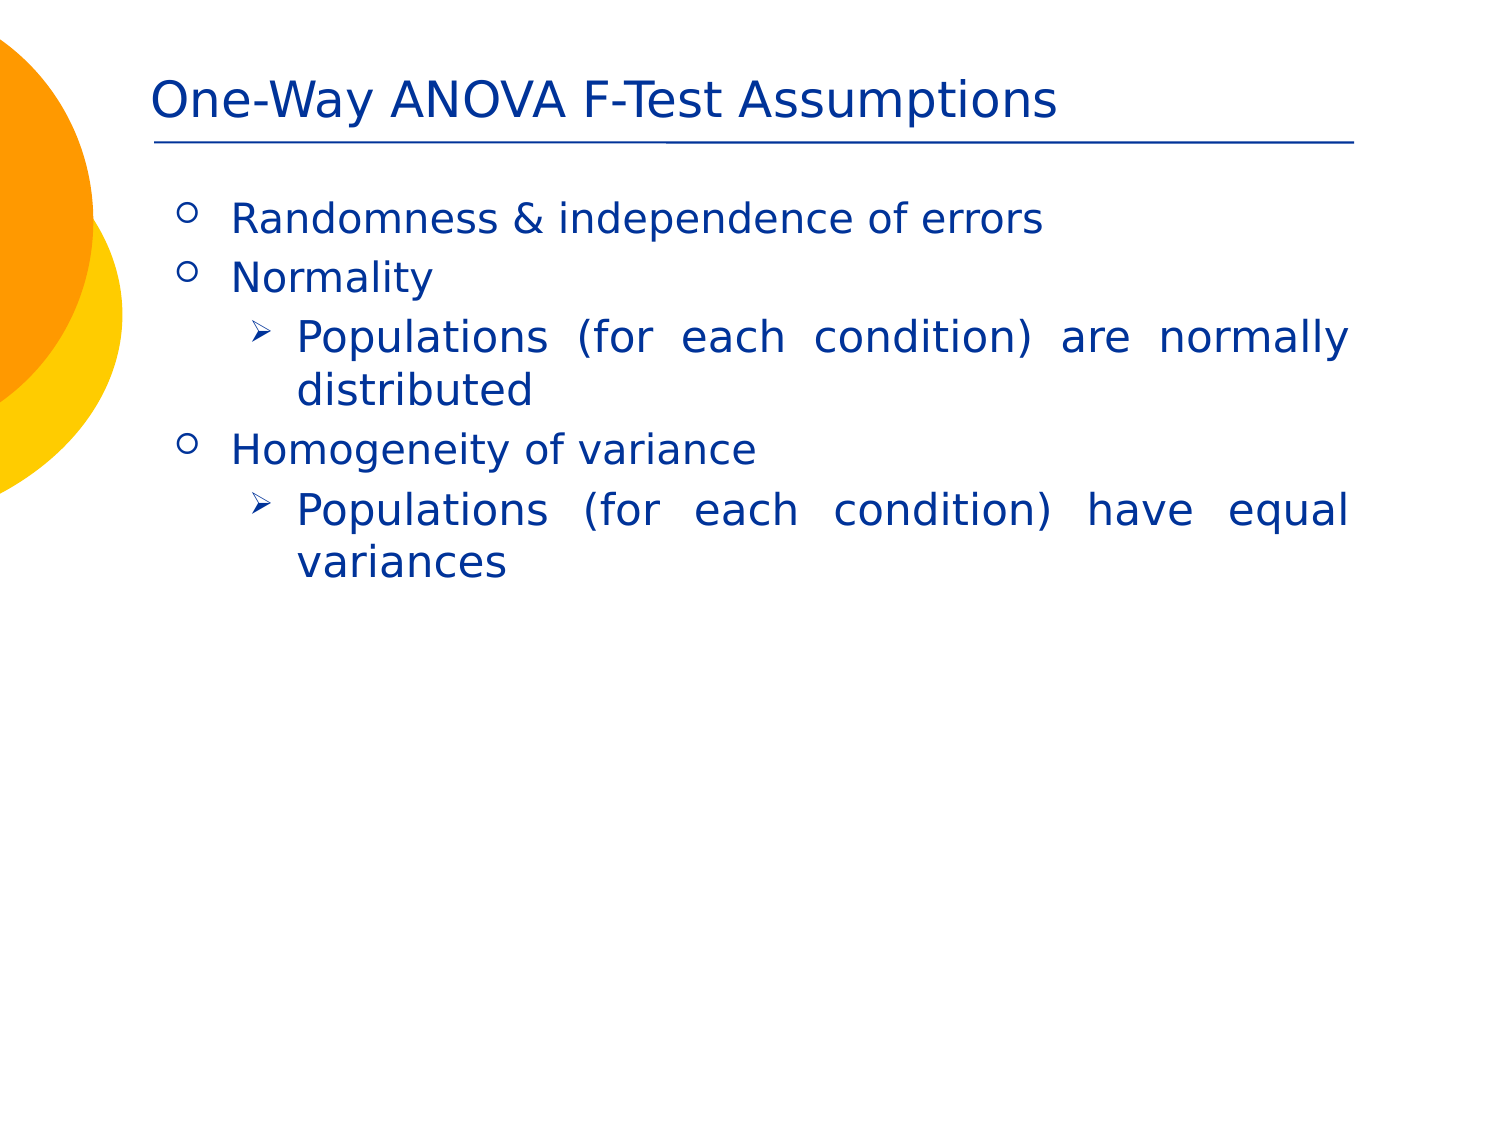

# One-Way ANOVA F-Test Assumptions
Randomness & independence of errors
Normality
Populations (for each condition) are normally distributed
Homogeneity of variance
Populations (for each condition) have equal variances